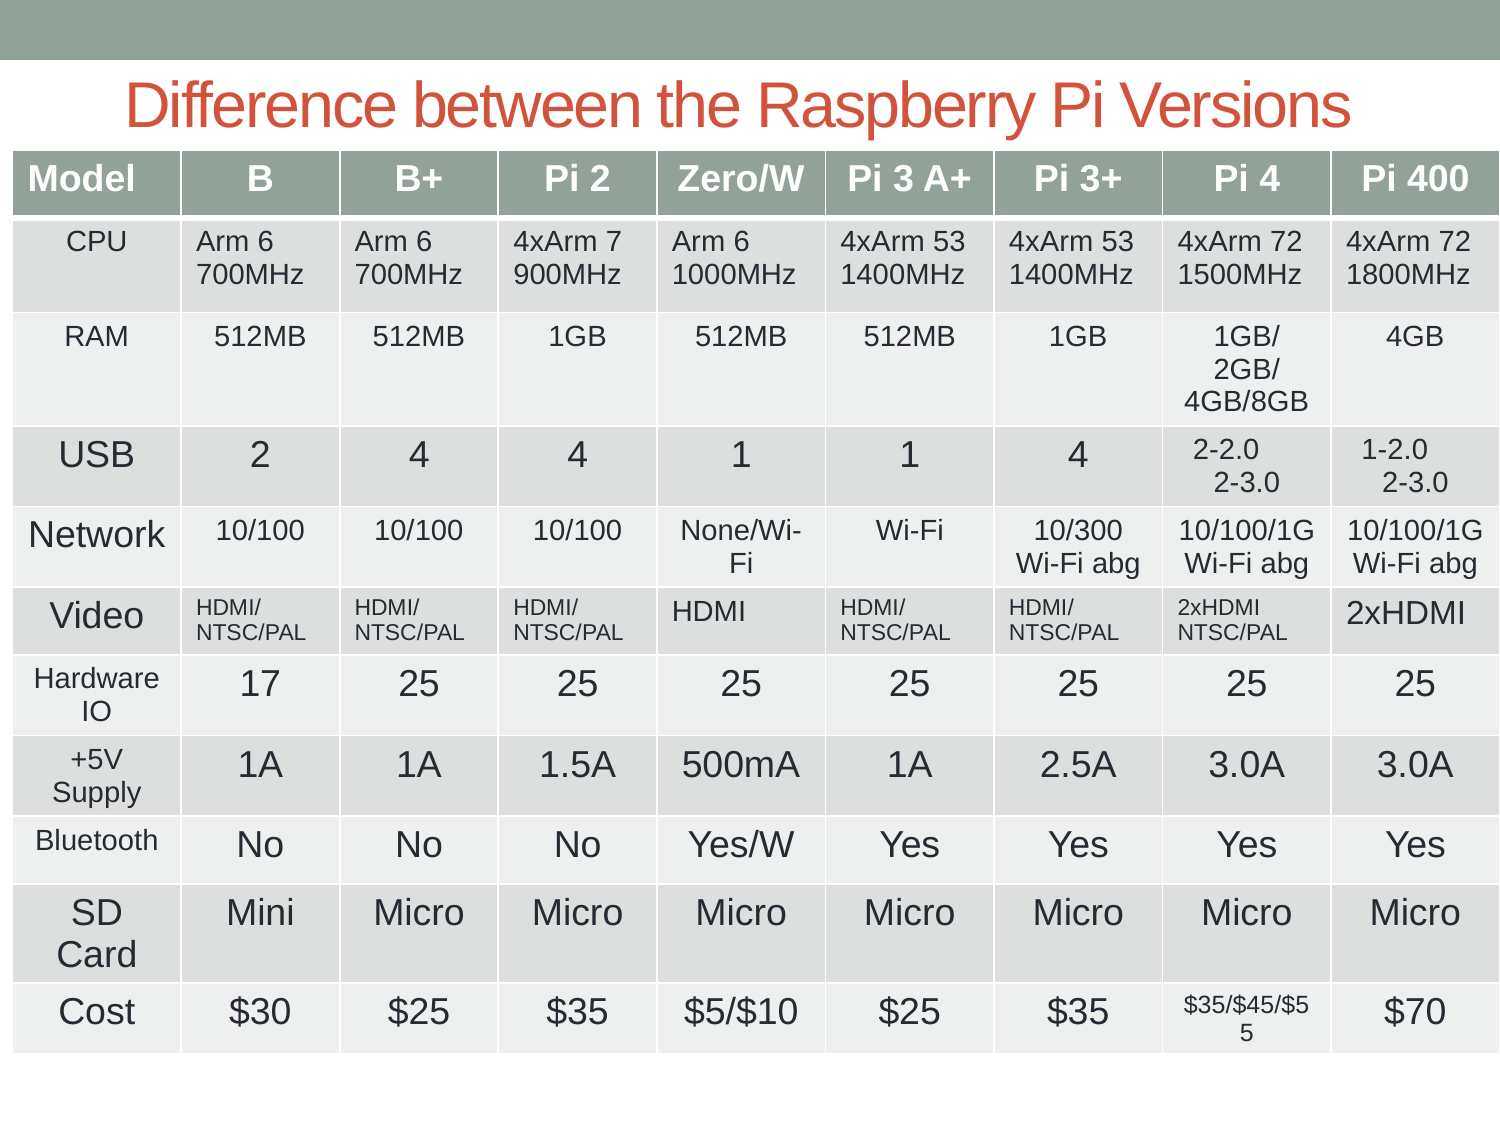

# Difference between the Raspberry Pi Versions
| Model | B | B+ | Pi 2 | Zero/W | Pi 3 A+ | Pi 3+ | Pi 4 | Pi 400 |
| --- | --- | --- | --- | --- | --- | --- | --- | --- |
| CPU | Arm 6 700MHz | Arm 6 700MHz | 4xArm 7 900MHz | Arm 6 1000MHz | 4xArm 53 1400MHz | 4xArm 53 1400MHz | 4xArm 72 1500MHz | 4xArm 72 1800MHz |
| RAM | 512MB | 512MB | 1GB | 512MB | 512MB | 1GB | 1GB/2GB/4GB/8GB | 4GB |
| USB | 2 | 4 | 4 | 1 | 1 | 4 | 2-2.0 2-3.0 | 1-2.0 2-3.0 |
| Network | 10/100 | 10/100 | 10/100 | None/Wi-Fi | Wi-Fi | 10/300 Wi-Fi abg | 10/100/1G Wi-Fi abg | 10/100/1G Wi-Fi abg |
| Video | HDMI/NTSC/PAL | HDMI/NTSC/PAL | HDMI/NTSC/PAL | HDMI | HDMI/NTSC/PAL | HDMI/NTSC/PAL | 2xHDMI NTSC/PAL | 2xHDMI |
| Hardware IO | 17 | 25 | 25 | 25 | 25 | 25 | 25 | 25 |
| +5V Supply | 1A | 1A | 1.5A | 500mA | 1A | 2.5A | 3.0A | 3.0A |
| Bluetooth | No | No | No | Yes/W | Yes | Yes | Yes | Yes |
| SD Card | Mini | Micro | Micro | Micro | Micro | Micro | Micro | Micro |
| Cost | $30 | $25 | $35 | $5/$10 | $25 | $35 | $35/$45/$55 | $70 |